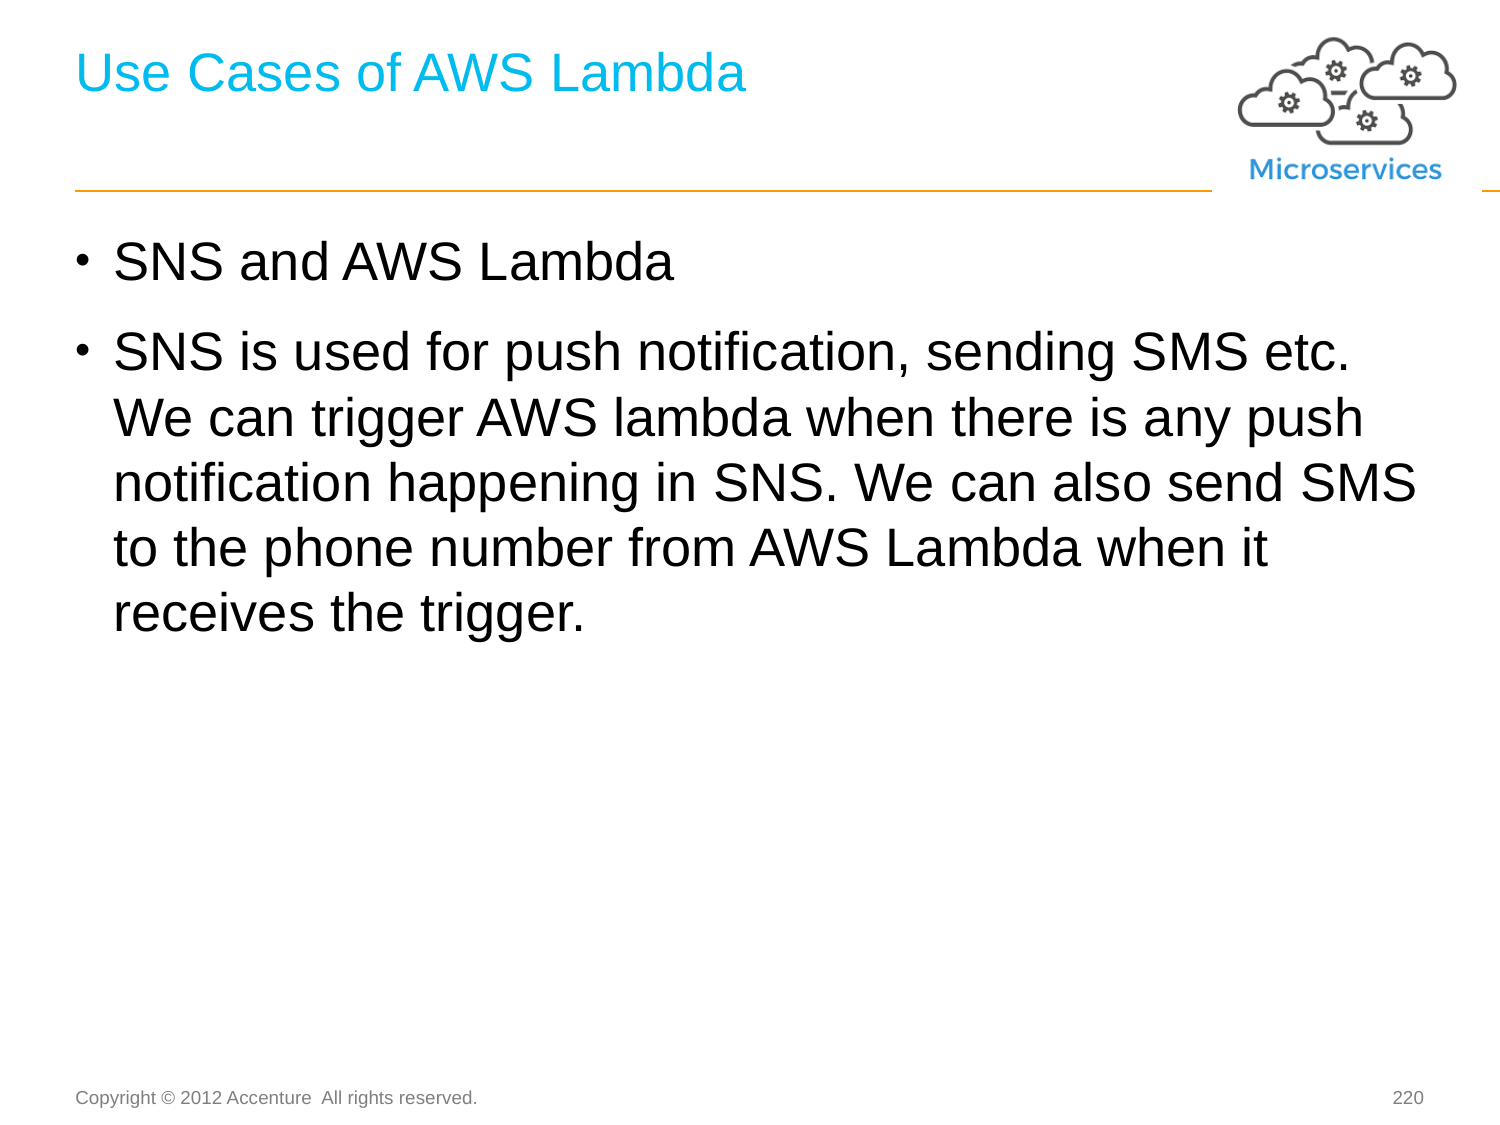

# Use Cases of AWS Lambda
SNS and AWS Lambda
SNS is used for push notification, sending SMS etc. We can trigger AWS lambda when there is any push notification happening in SNS. We can also send SMS to the phone number from AWS Lambda when it receives the trigger.